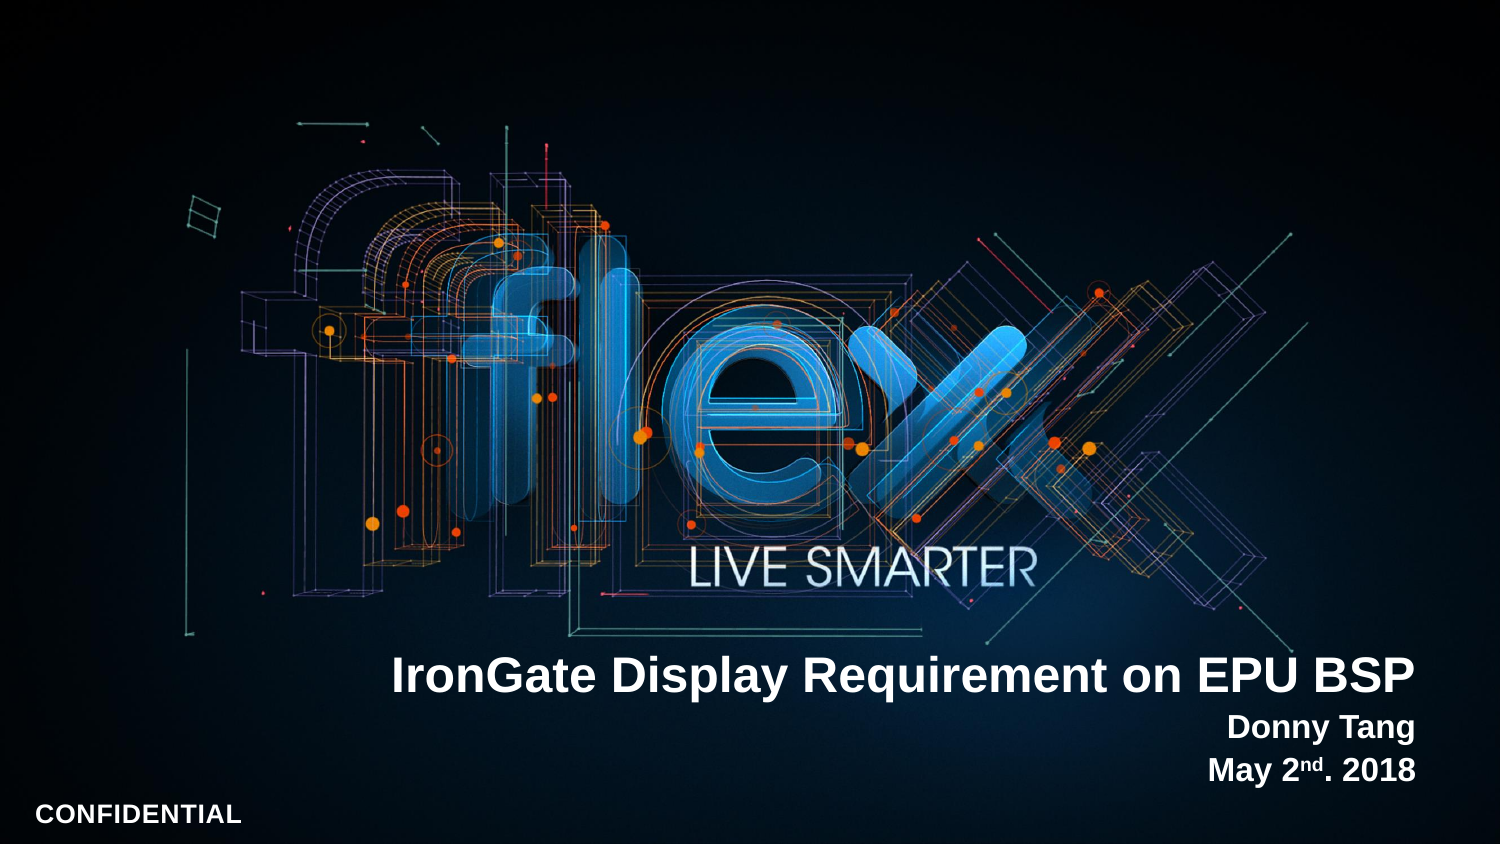

IronGate Display Requirement on EPU BSP
Donny Tang
May 2nd. 2018